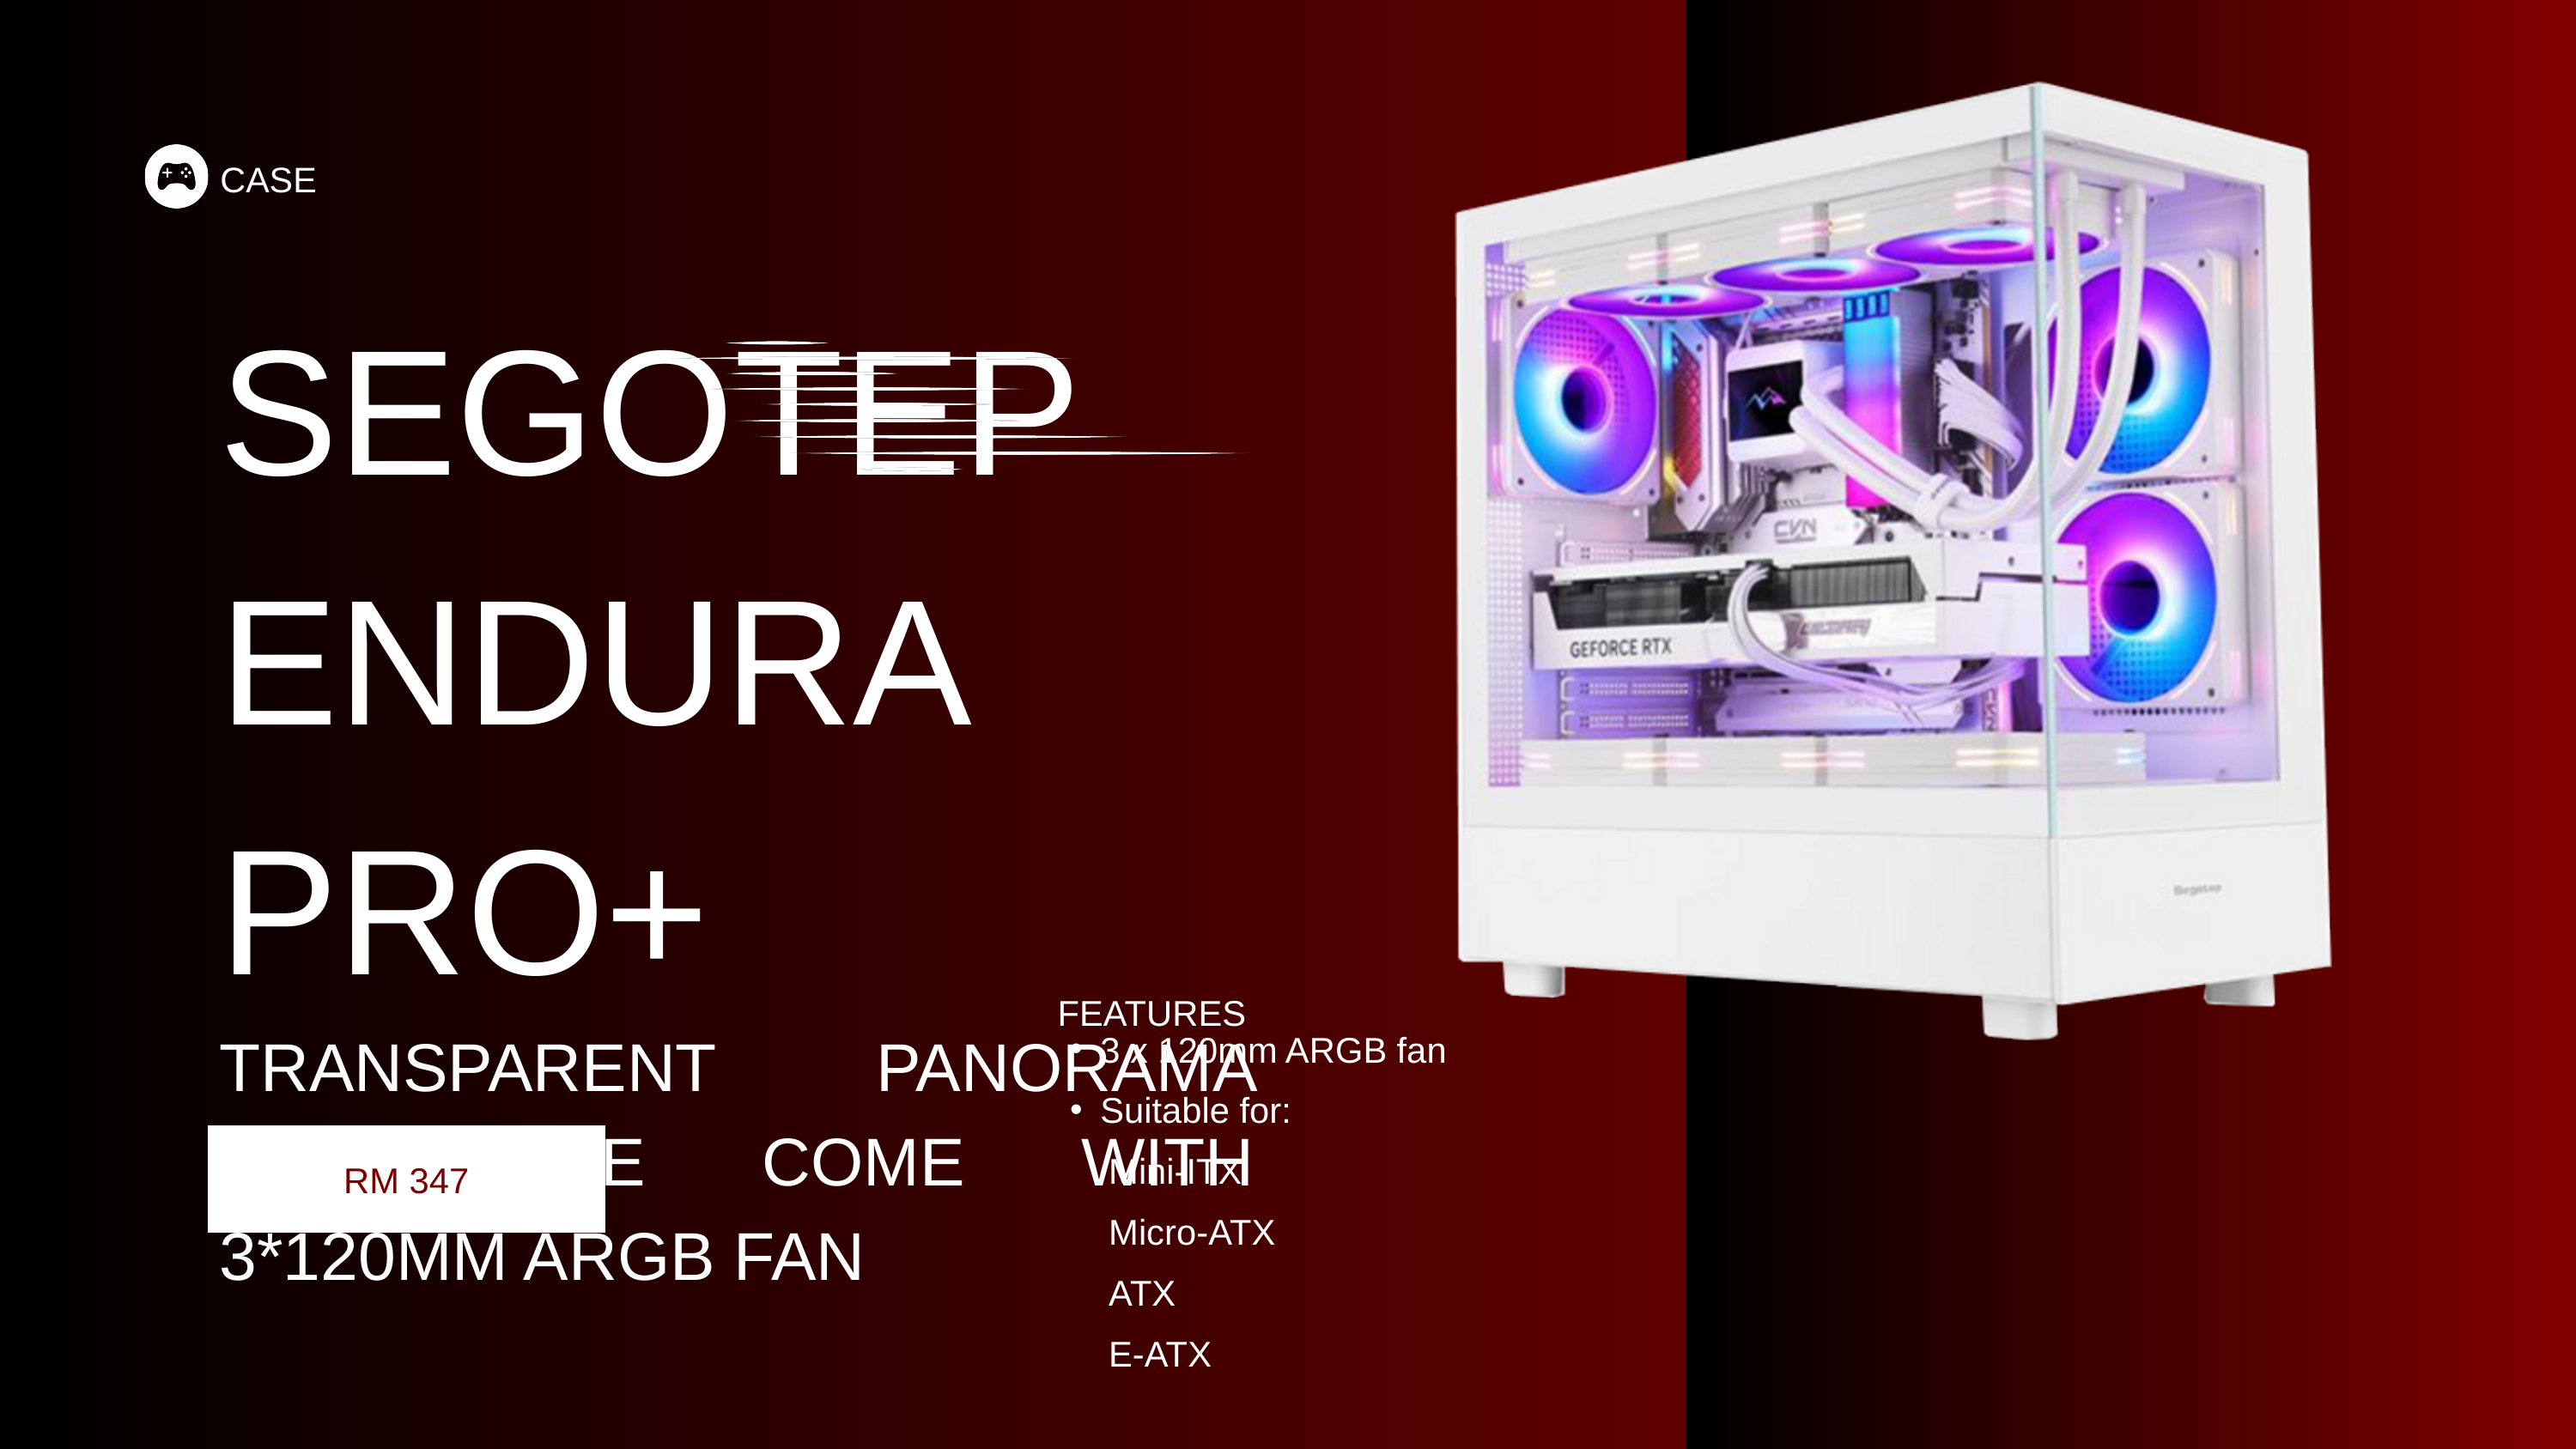

CASE
SEGOTEP ENDURA PRO+
TRANSPARENT PANORAMA ATX CASE COME WITH 3*120MM ARGB FAN

FEATURES

3 x 120mm ARGB fan
Suitable for:
       Mini-ITX
       Micro-ATX
       ATX
       E-ATX

RM 347